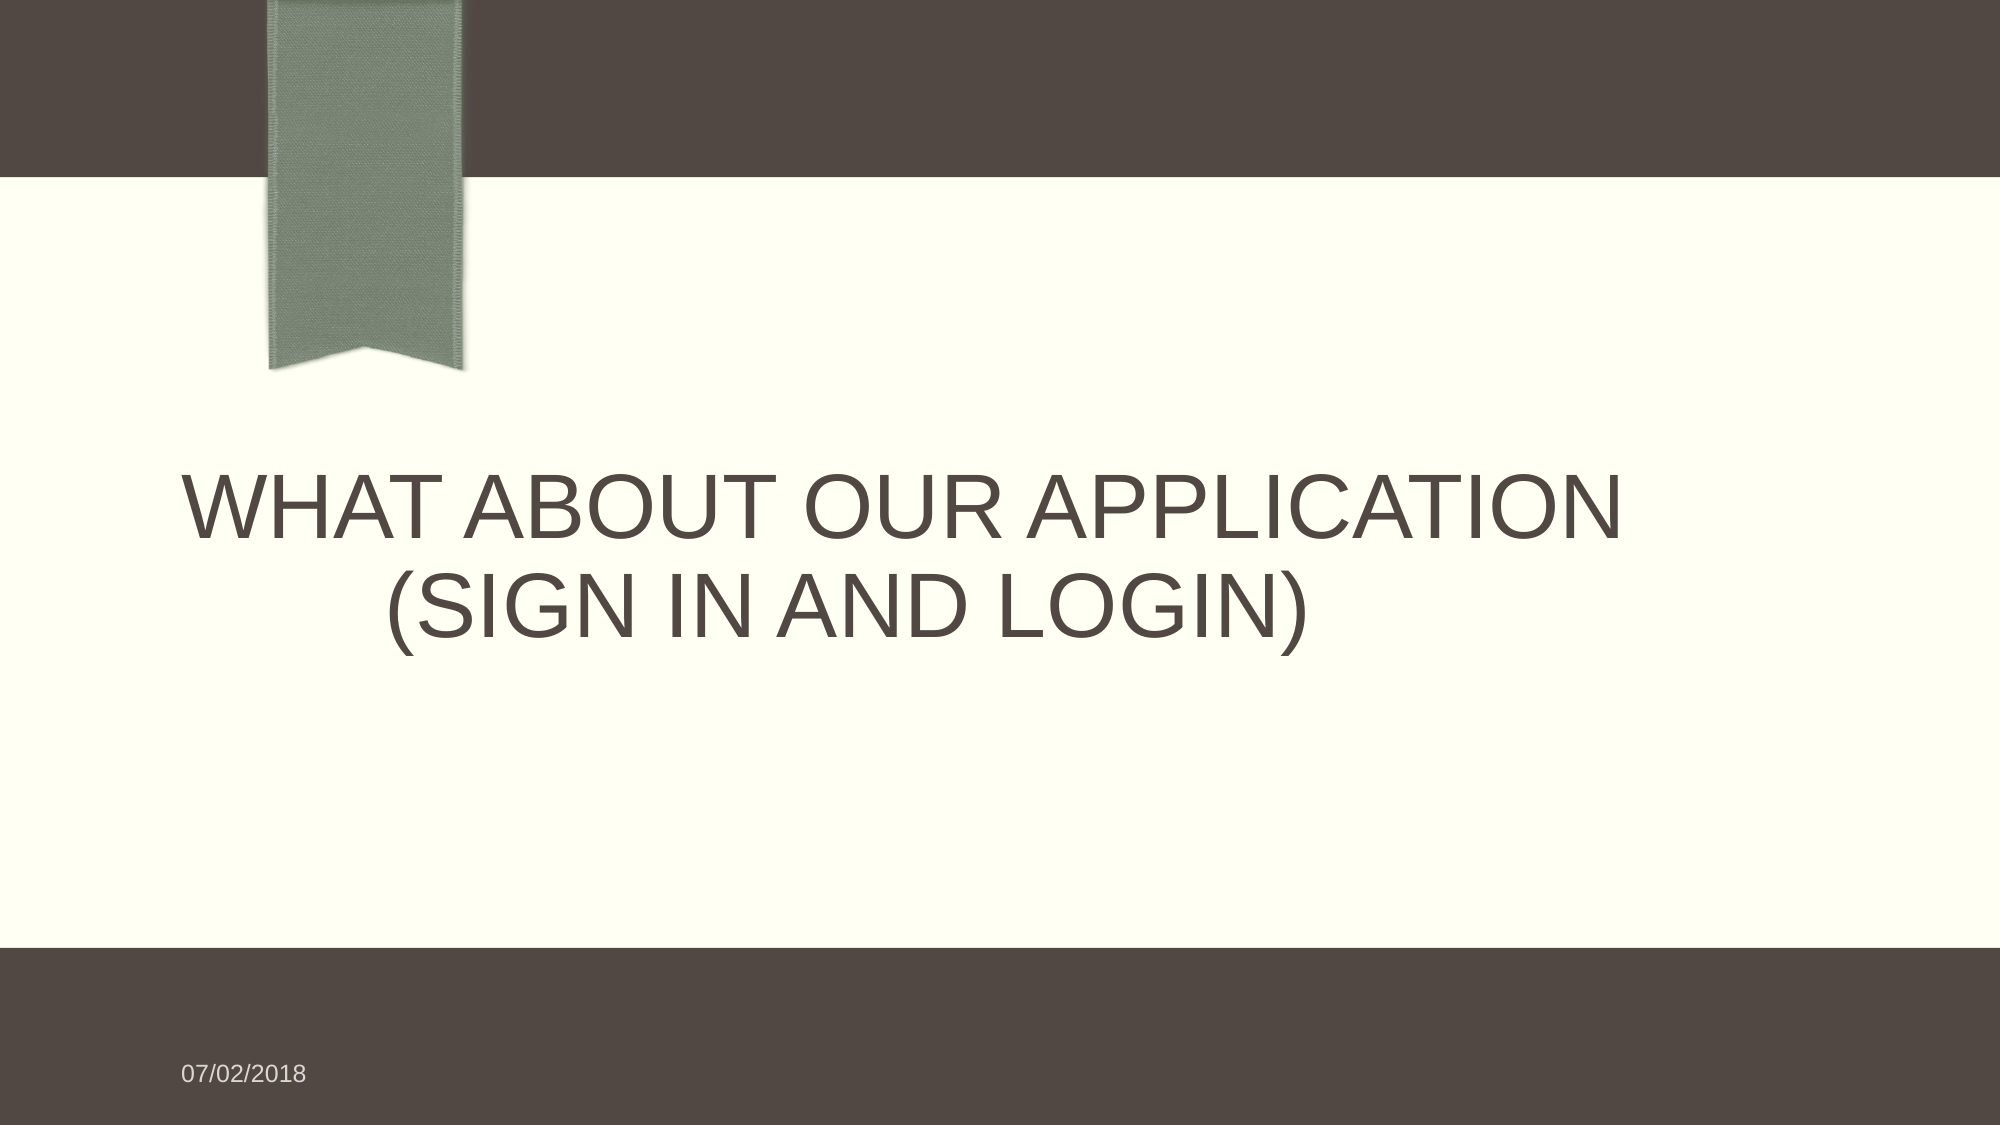

# What About our Application (sign in and login)
07/02/2018